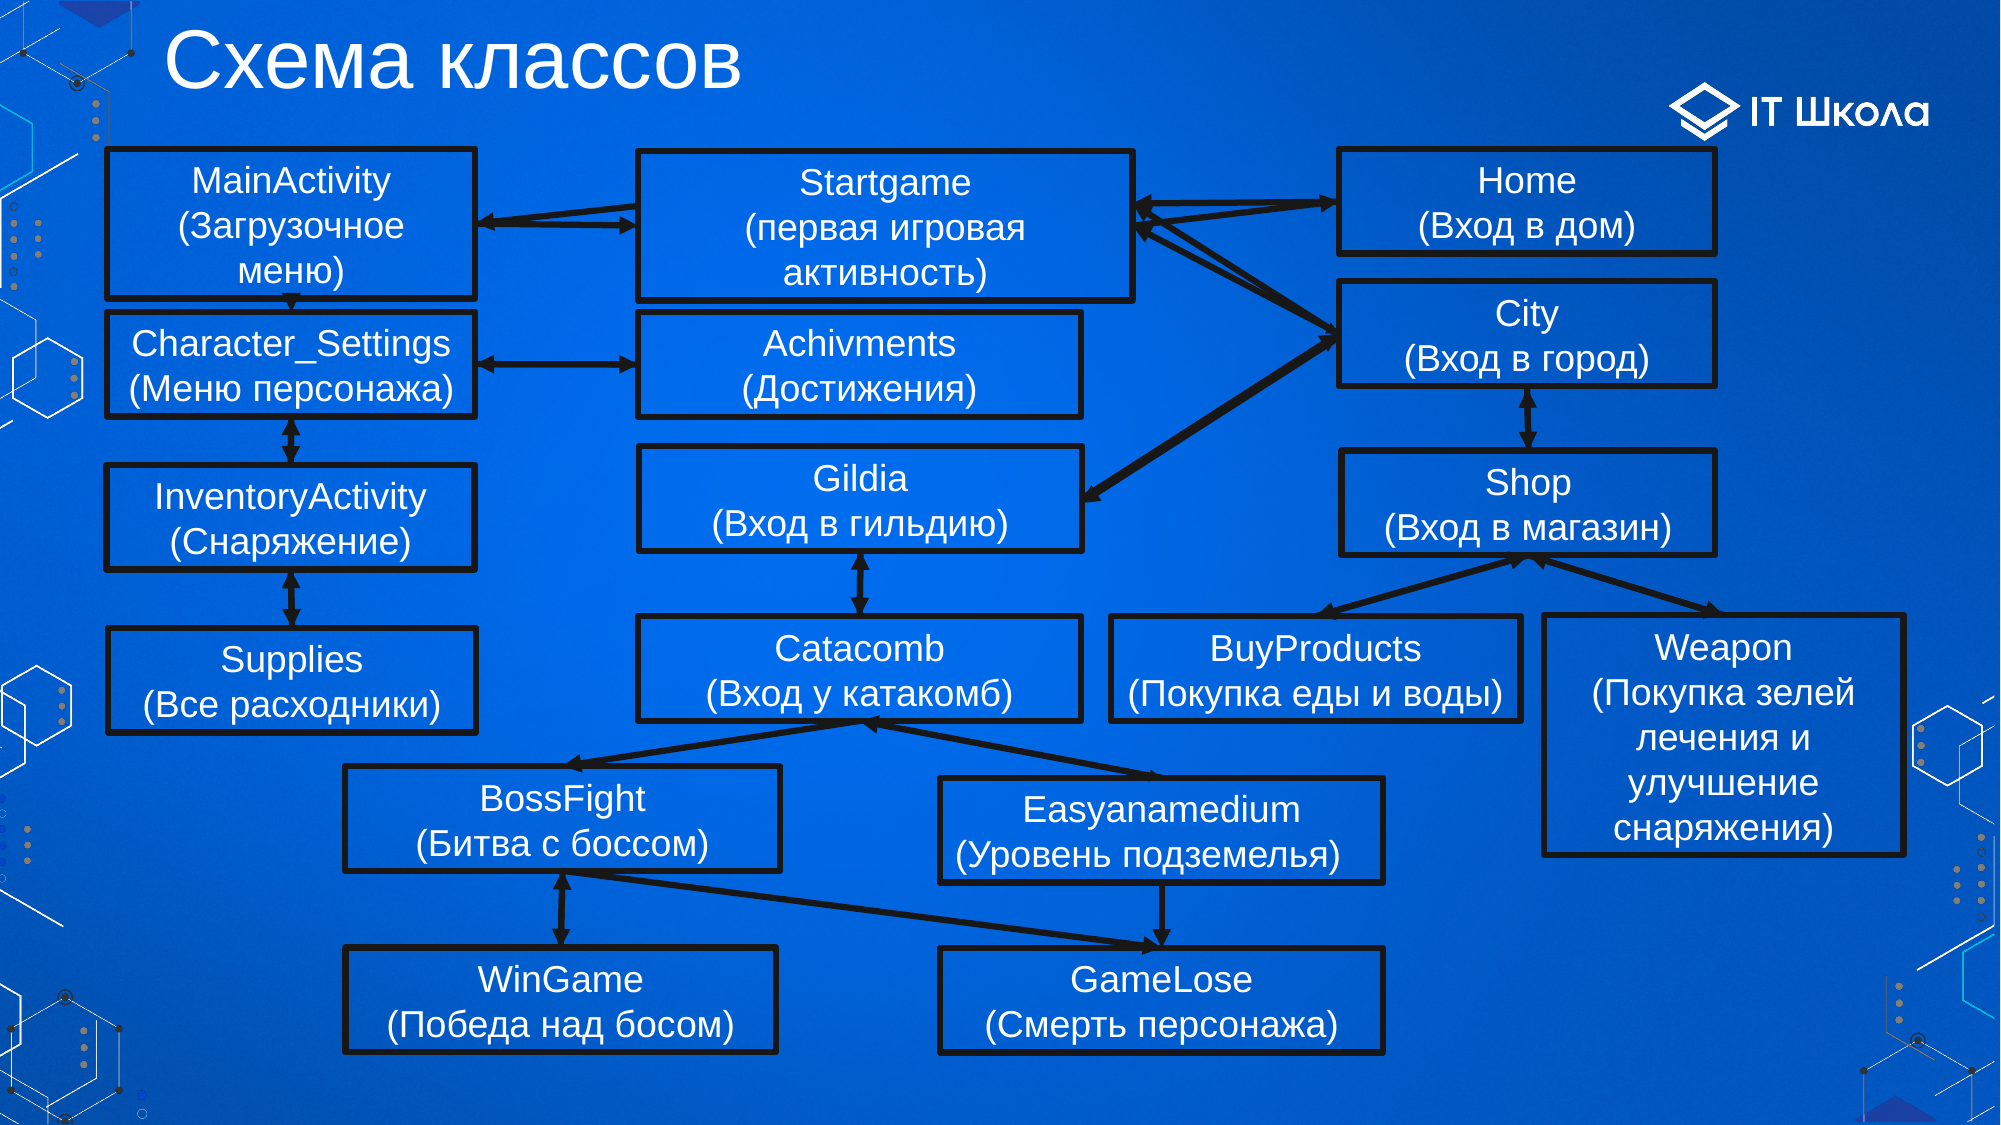

# Схема классов
MainActivity
(Загрузочное меню)
Home
(Вход в дом)
Startgame
(первая игровая активность)
City
(Вход в город)
Character_Settings
(Меню персонажа)
Achivments
(Достижения)
Gildia
(Вход в гильдию)
Shop
(Вход в магазин)
InventoryActivity
(Снаряжение)
Weapon
(Покупка зелей лечения и улучшение снаряжения)
BuyProducts
(Покупка еды и воды)
Catacomb
(Вход у катакомб)
Supplies
(Все расходники)
BossFight
(Битва с боссом)
Easyanamedium
(Уровень подземелья)
WinGame
(Победа над босом)
GameLose
(Смерть персонажа)